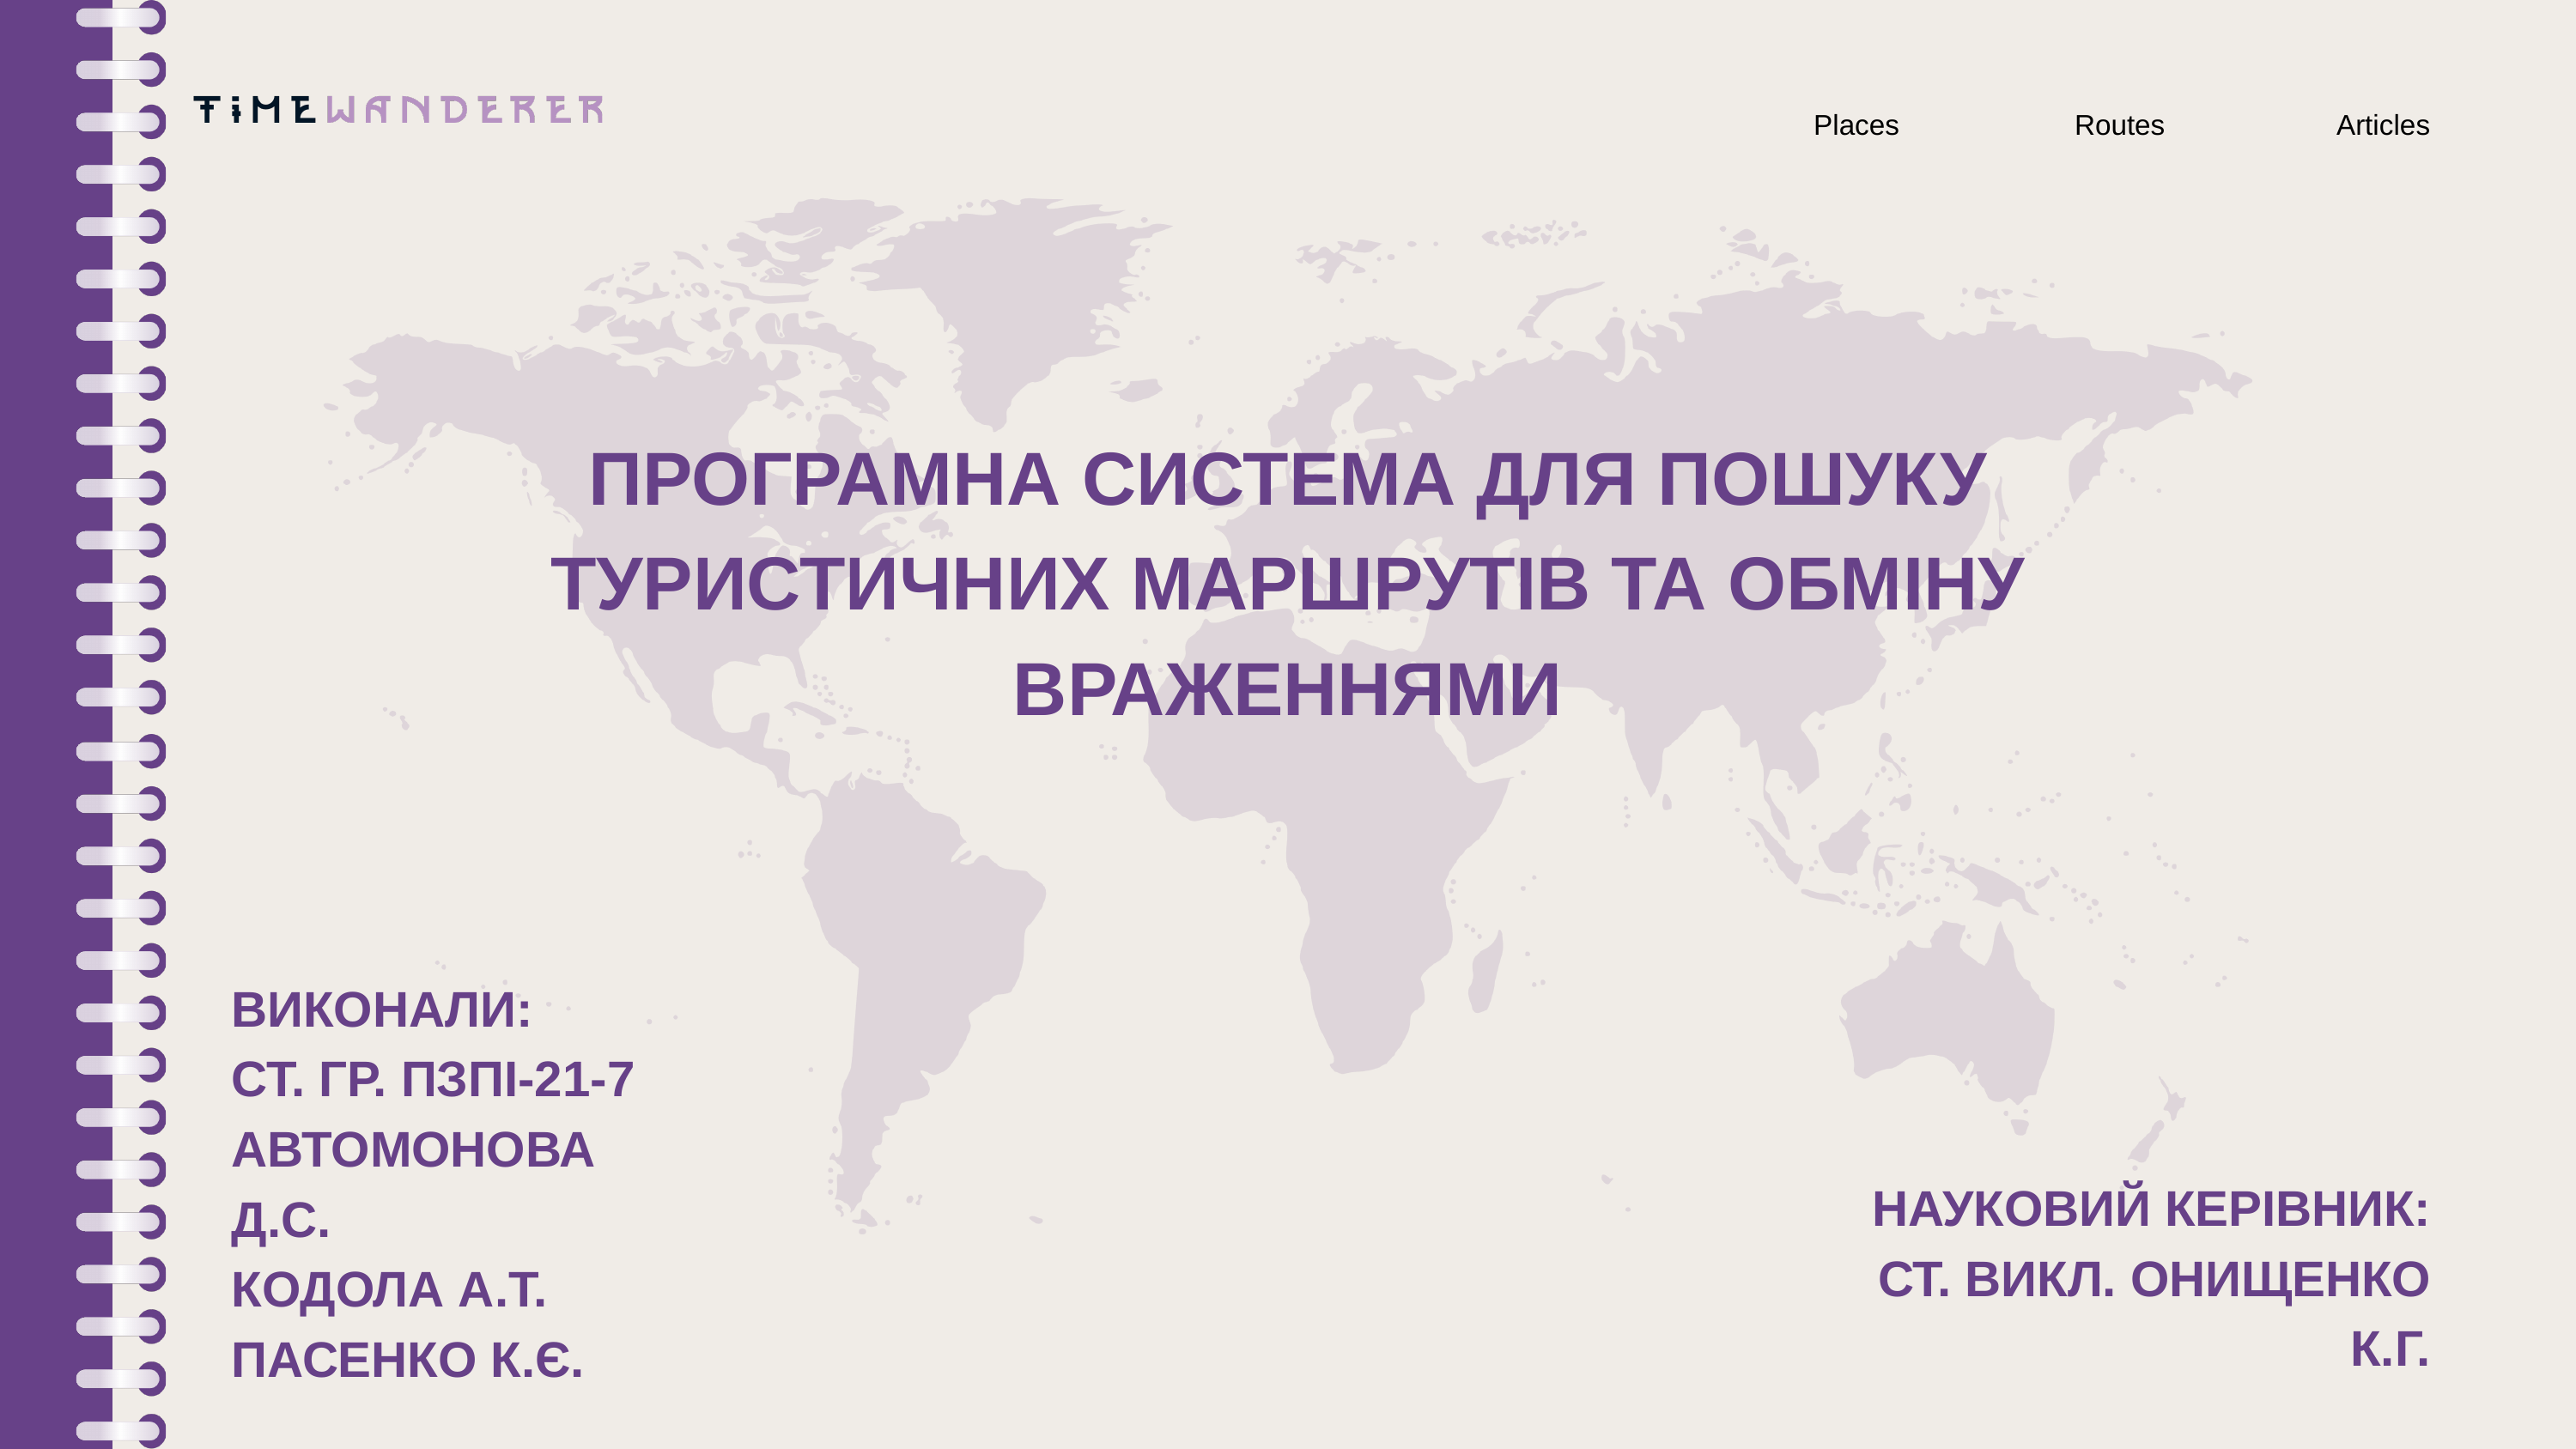

Places
Routes
Articles

ПРОГРАМНА СИСТЕМА ДЛЯ ПОШУКУ ТУРИСТИЧНИХ МАРШРУТІВ ТА ОБМІНУ ВРАЖЕННЯМИ

ВИКОНАЛИ:
СТ. ГР. ПЗПІ-21-7
АВТОМОНОВА Д.С.
КОДОЛА А.Т.
ПАСЕНКО К.Є.

НАУКОВИЙ КЕРІВНИК:
СТ. ВИКЛ. ОНИЩЕНКО К.Г.